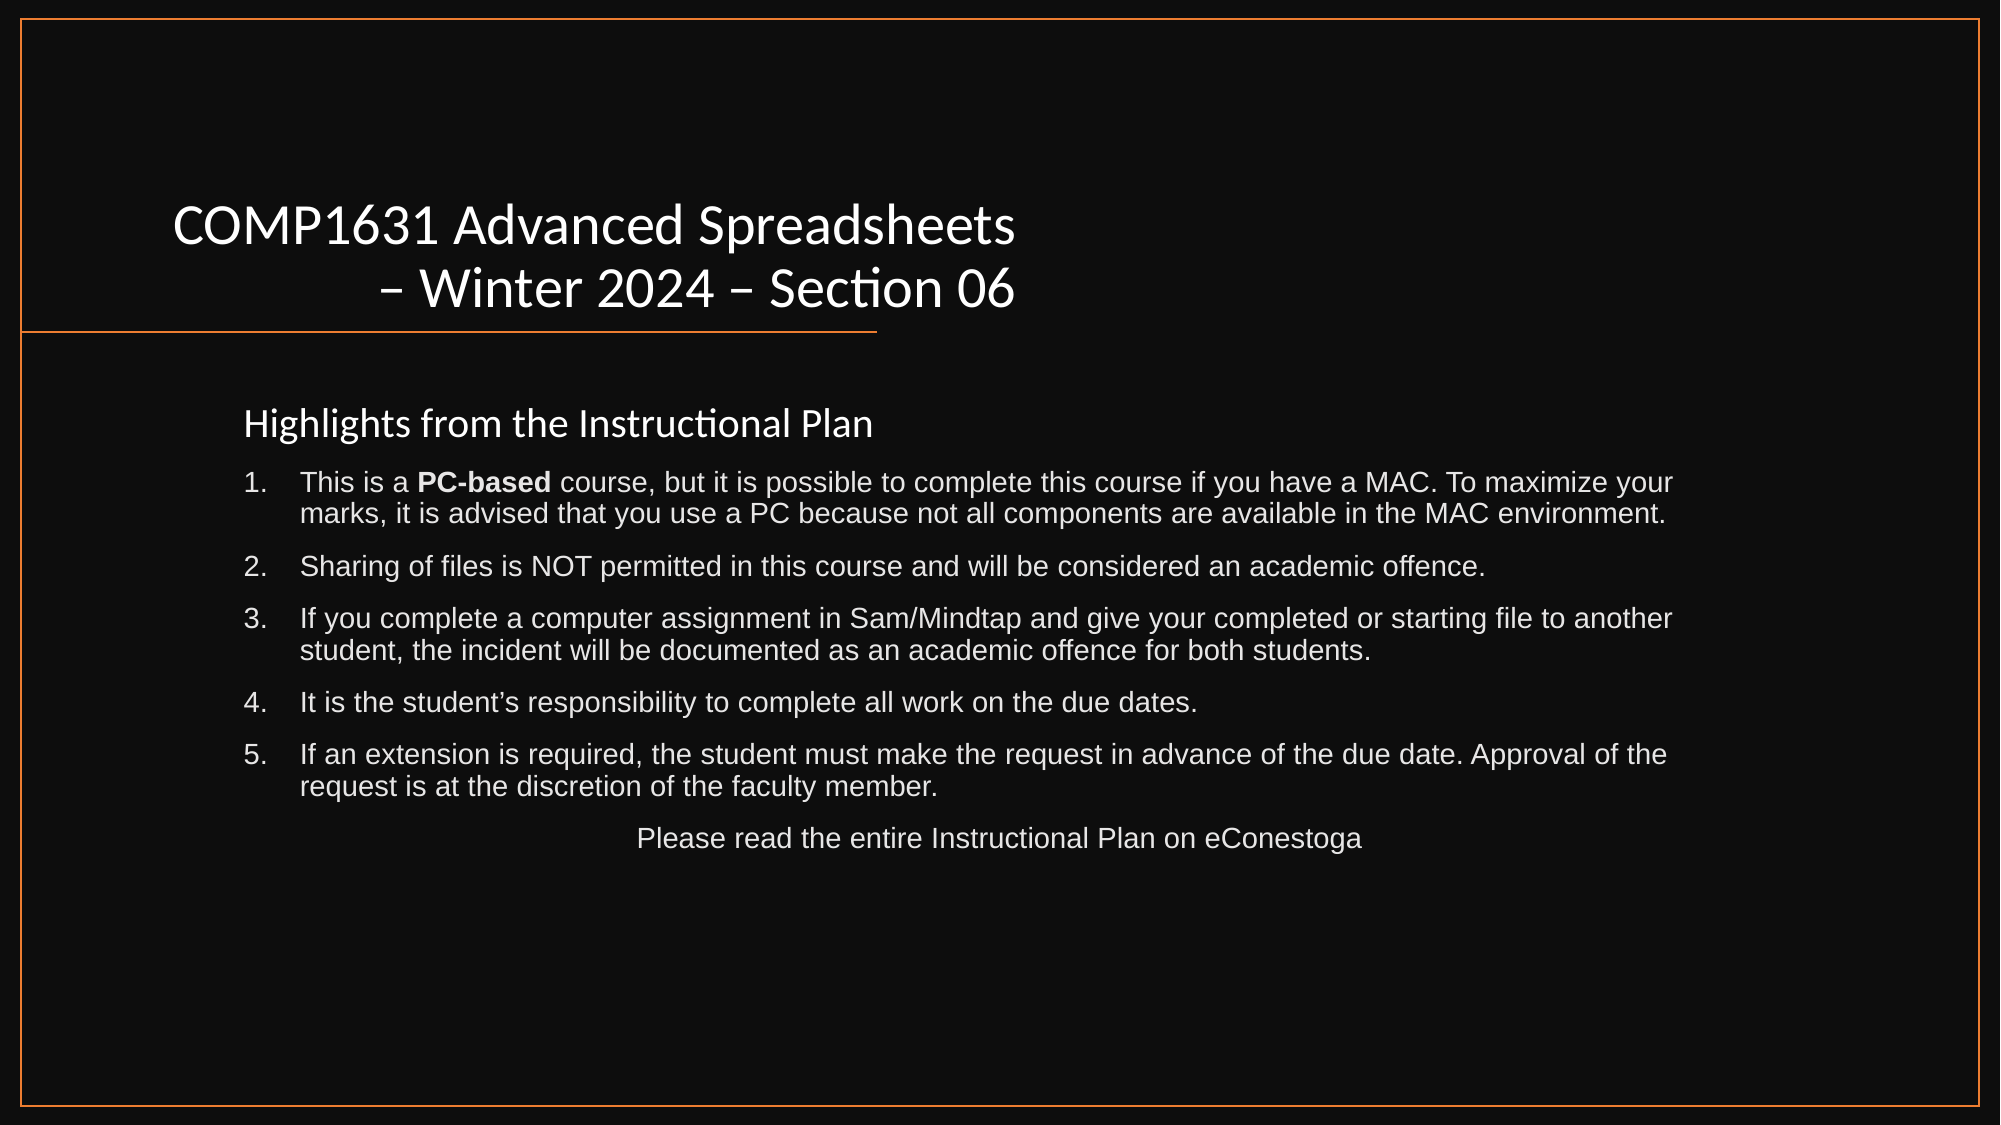

# COMP1631 Advanced Spreadsheets – Winter 2024 – Section 06
Highlights from the Instructional Plan
This is a PC-based course, but it is possible to complete this course if you have a MAC. To maximize your marks, it is advised that you use a PC because not all components are available in the MAC environment.
Sharing of files is NOT permitted in this course and will be considered an academic offence.
If you complete a computer assignment in Sam/Mindtap and give your completed or starting file to another student, the incident will be documented as an academic offence for both students.
It is the student’s responsibility to complete all work on the due dates.
If an extension is required, the student must make the request in advance of the due date. Approval of the request is at the discretion of the faculty member.
Please read the entire Instructional Plan on eConestoga